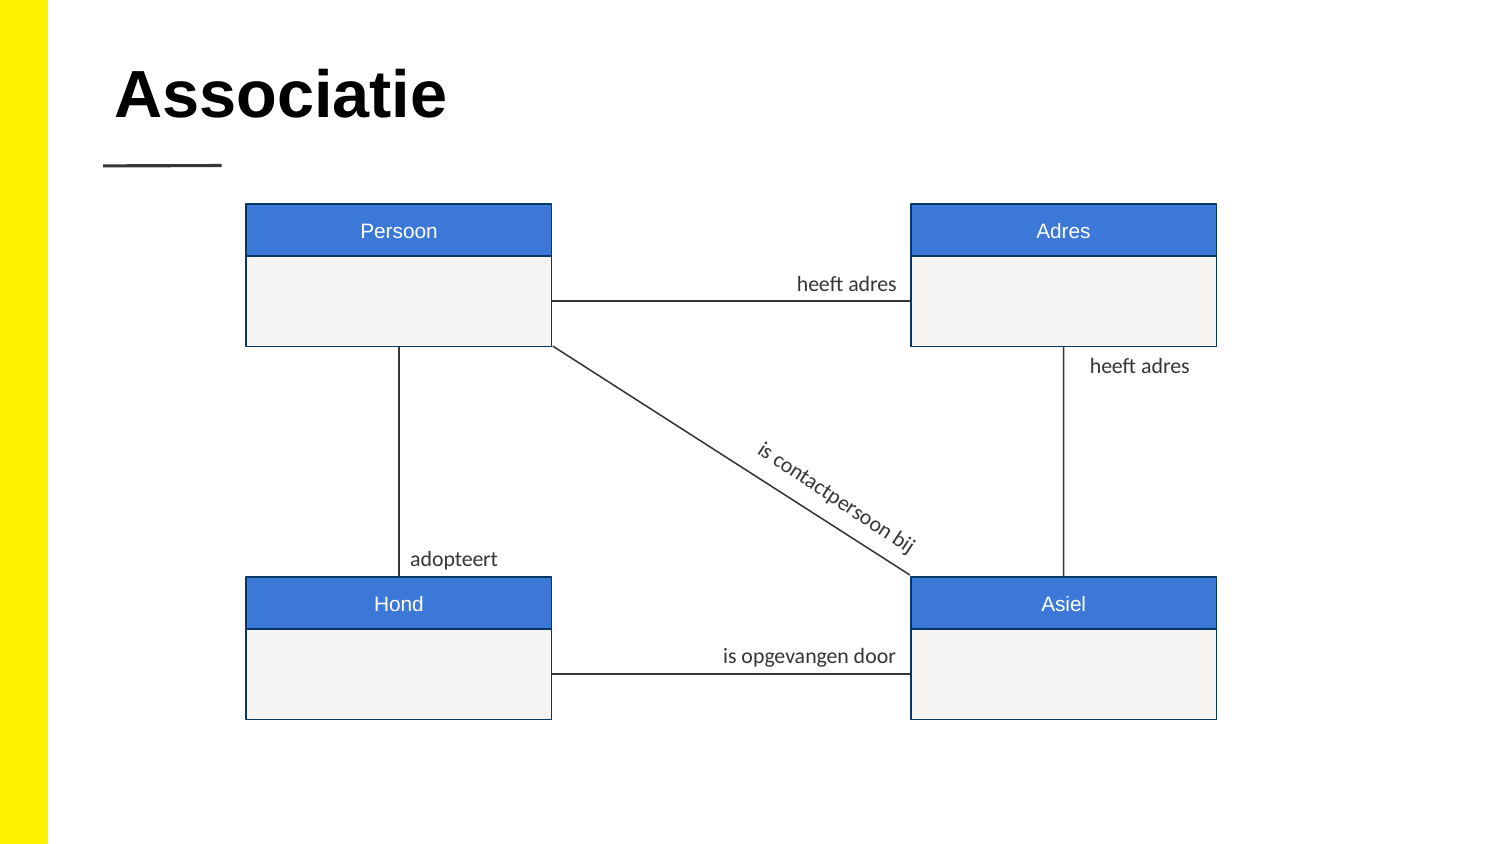

Associatie
Persoon

Adres

heeft adres
heeft adres
is contactpersoon bij
adopteert
Hond

Asiel

is opgevangen door